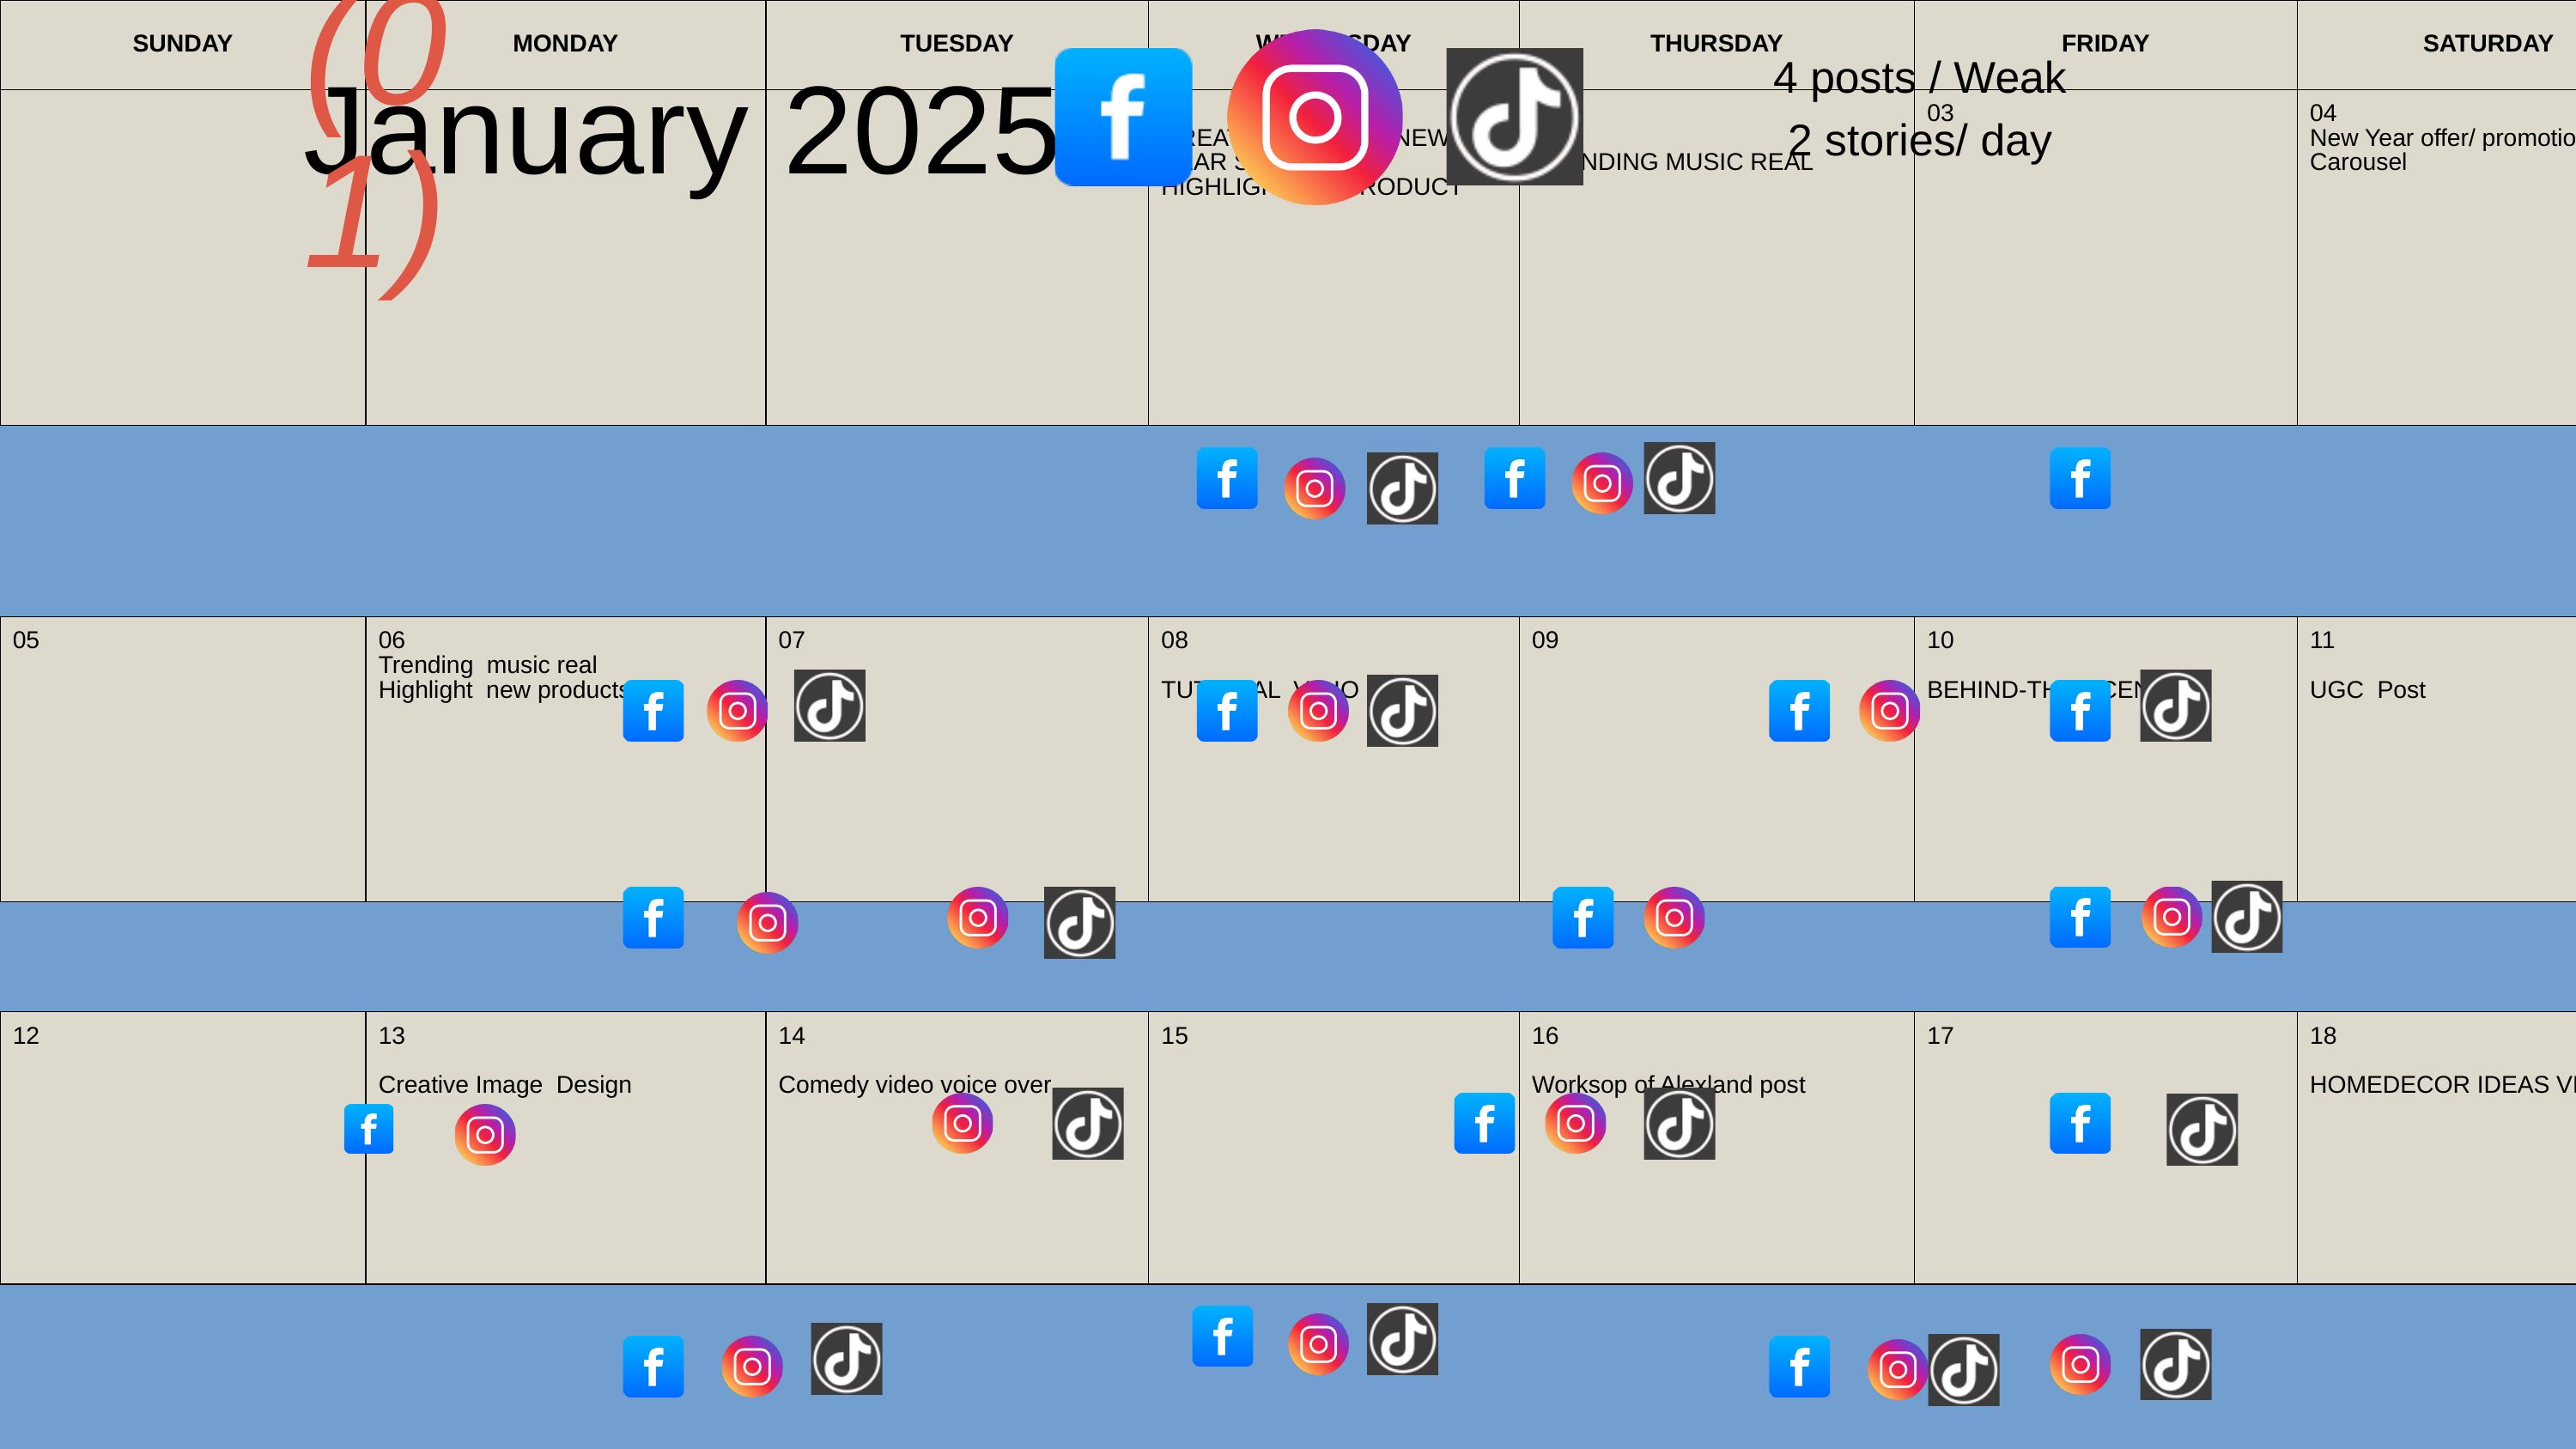

(01)

4 posts / Weak
2 stories/ day

January 2025
| SUNDAY | MONDAY | TUESDAY | WEDNESDAY | THURSDAY | FRIDAY | SATURDAY |
| --- | --- | --- | --- | --- | --- | --- |
|  |  |  | 01 CREATIVE DESIGN /NEW YEAR SEASON/ HIGHLIGHTING PRODUCT | 02 TRENDING MUSIC REAL | 03 | 04 New Year offer/ promotional Carousel |
|  |  |  | 01 CREATIVE DESIGN /NEW YEAR SEASON/ HIGHLIGHTING PRODUCT | 02 TRENDING MUSIC REAL | 03 | 04 New Year offer/ promotional Carousel |
| 05 | 06 Trending music real Highlight new products | 07 | 08 TUTORIAL VIDIO | 09 | 10 BEHIND-THE-SCENES | 11 UGC Post |
| 05 | 06 Trending music real Highlight new products | 07 | 08 TUTORIAL VIDIO | 09 | 10 BEHIND-THE-SCENES | 11 UGC Post |
| 12 | 13 Creative Image Design | 14 Comedy video voice over | 15 | 16 Worksop of Alexland post | 17 | 18 HOMEDECOR IDEAS VIDEO |
| 12 | 13 Creative Image Design | 14 Comedy video voice over | 15 | 16 Worksop of Alexland post | 17 | 18 HOMEDECOR IDEAS VIDEO |
| 19 عروض نص السنة CAROUSEL | 20 | 21 Trending music Real | 22 | 23 Tutorial Content | 24 | 25 PROMOTIONAL & SEASONAL CONTENT |
| 19 عروض نص السنة CAROUSEL | 20 | 21 Trending music Real | 22 | 23 Tutorial Content | 24 | 25 PROMOTIONAL & SEASONAL CONTENT |
| 26 | 27 TRENDING MUSIC REAL | 28 | 29 Testimonial Post | 30 | 31 Carousel For new products promotion | Behind the sence pouring and coloring process |
| 26 | 27 TRENDING MUSIC REAL | 28 | 29 Testimonial Post | 30 | 31 Carousel For new products promotion | Behind the sence pouring and coloring process |